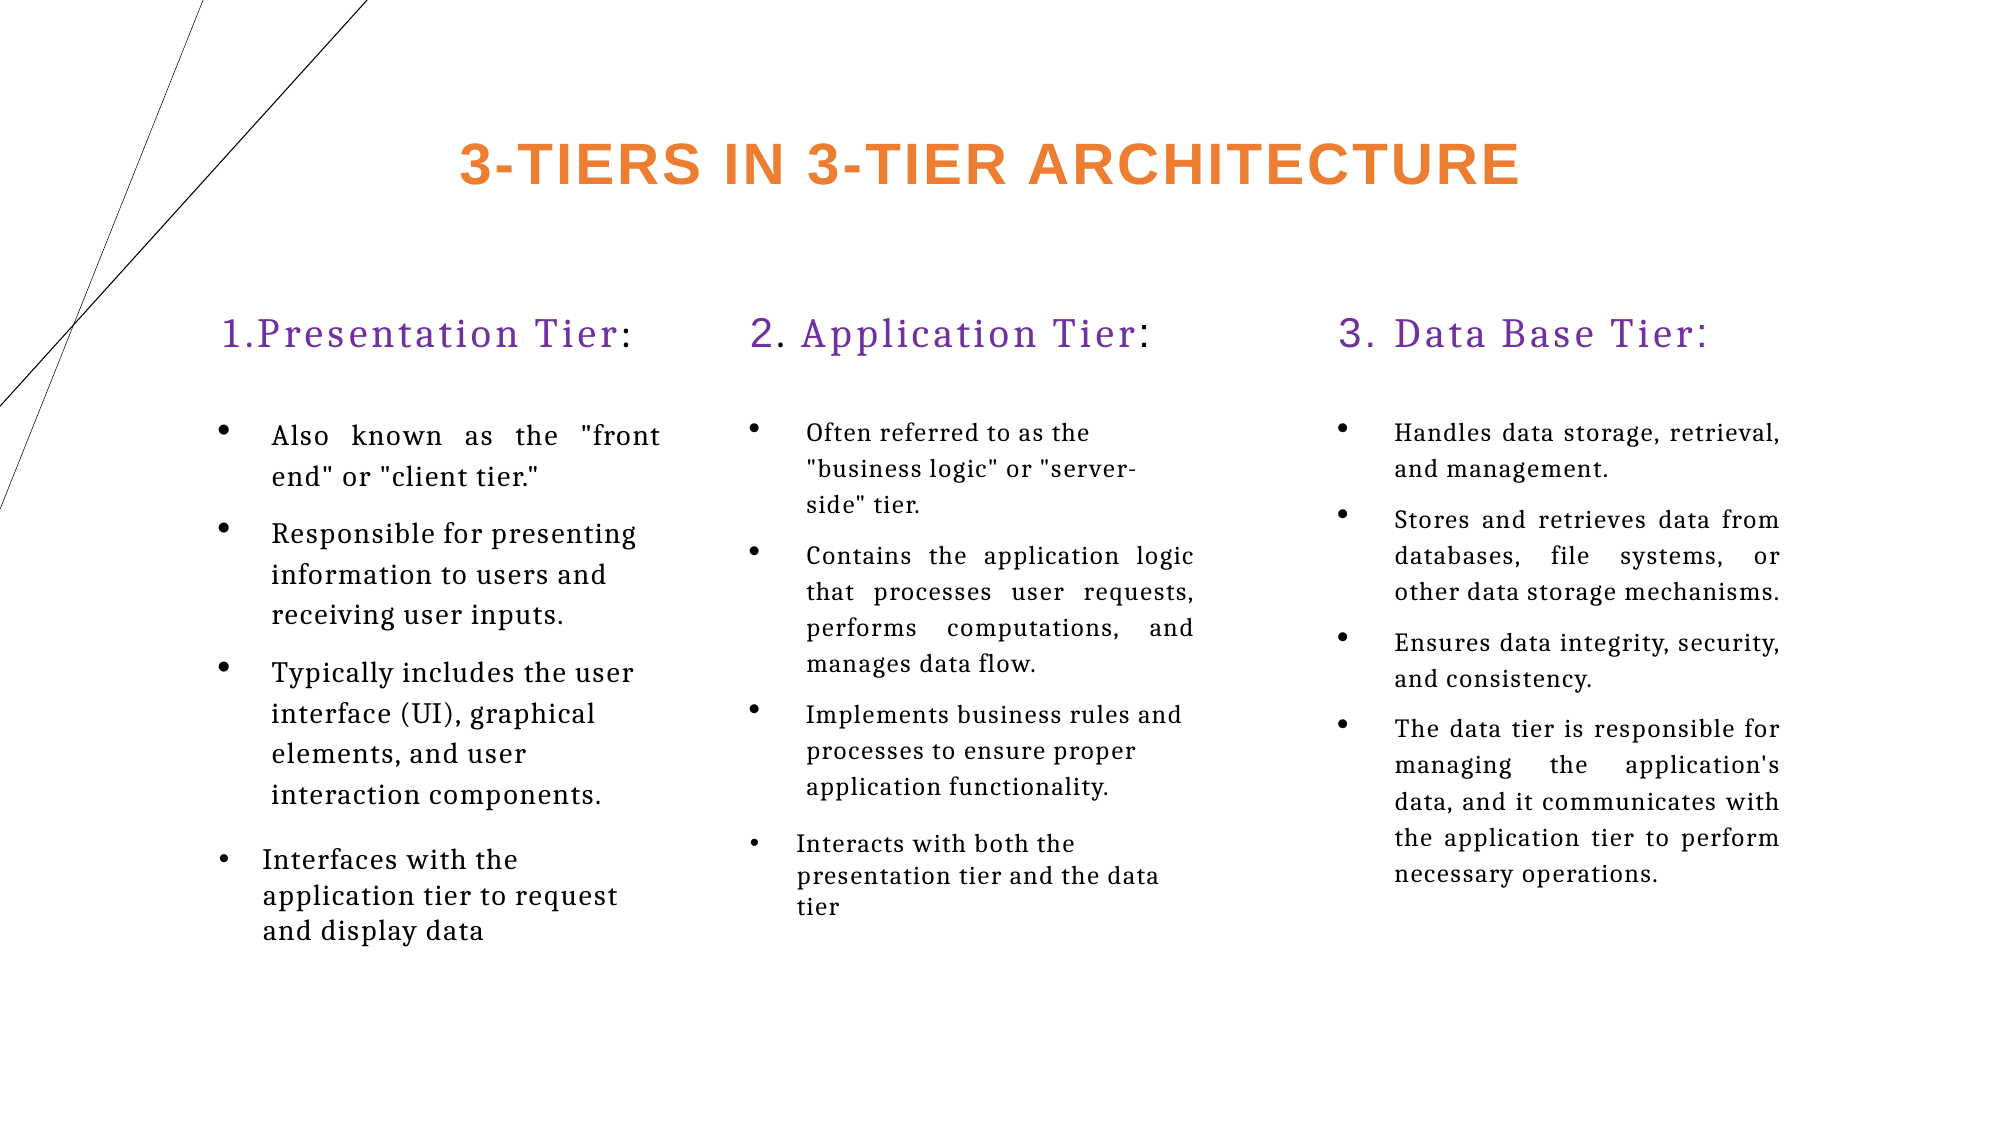

# 3-tiers in 3-tier architecture
2. Application Tier:
1.Presentation Tier:
3. Data Base Tier:
Also known as the "front end" or "client tier."
Responsible for presenting information to users and receiving user inputs.
Typically includes the user interface (UI), graphical elements, and user interaction components.
Interfaces with the application tier to request and display data
Often referred to as the "business logic" or "server-side" tier.
Contains the application logic that processes user requests, performs computations, and manages data flow.
Implements business rules and processes to ensure proper application functionality.
Interacts with both the presentation tier and the data tier​​​
Handles data storage, retrieval, and management.
Stores and retrieves data from databases, file systems, or other data storage mechanisms.
Ensures data integrity, security, and consistency.
The data tier is responsible for managing the application's data, and it communicates with the application tier to perform necessary operations.
​